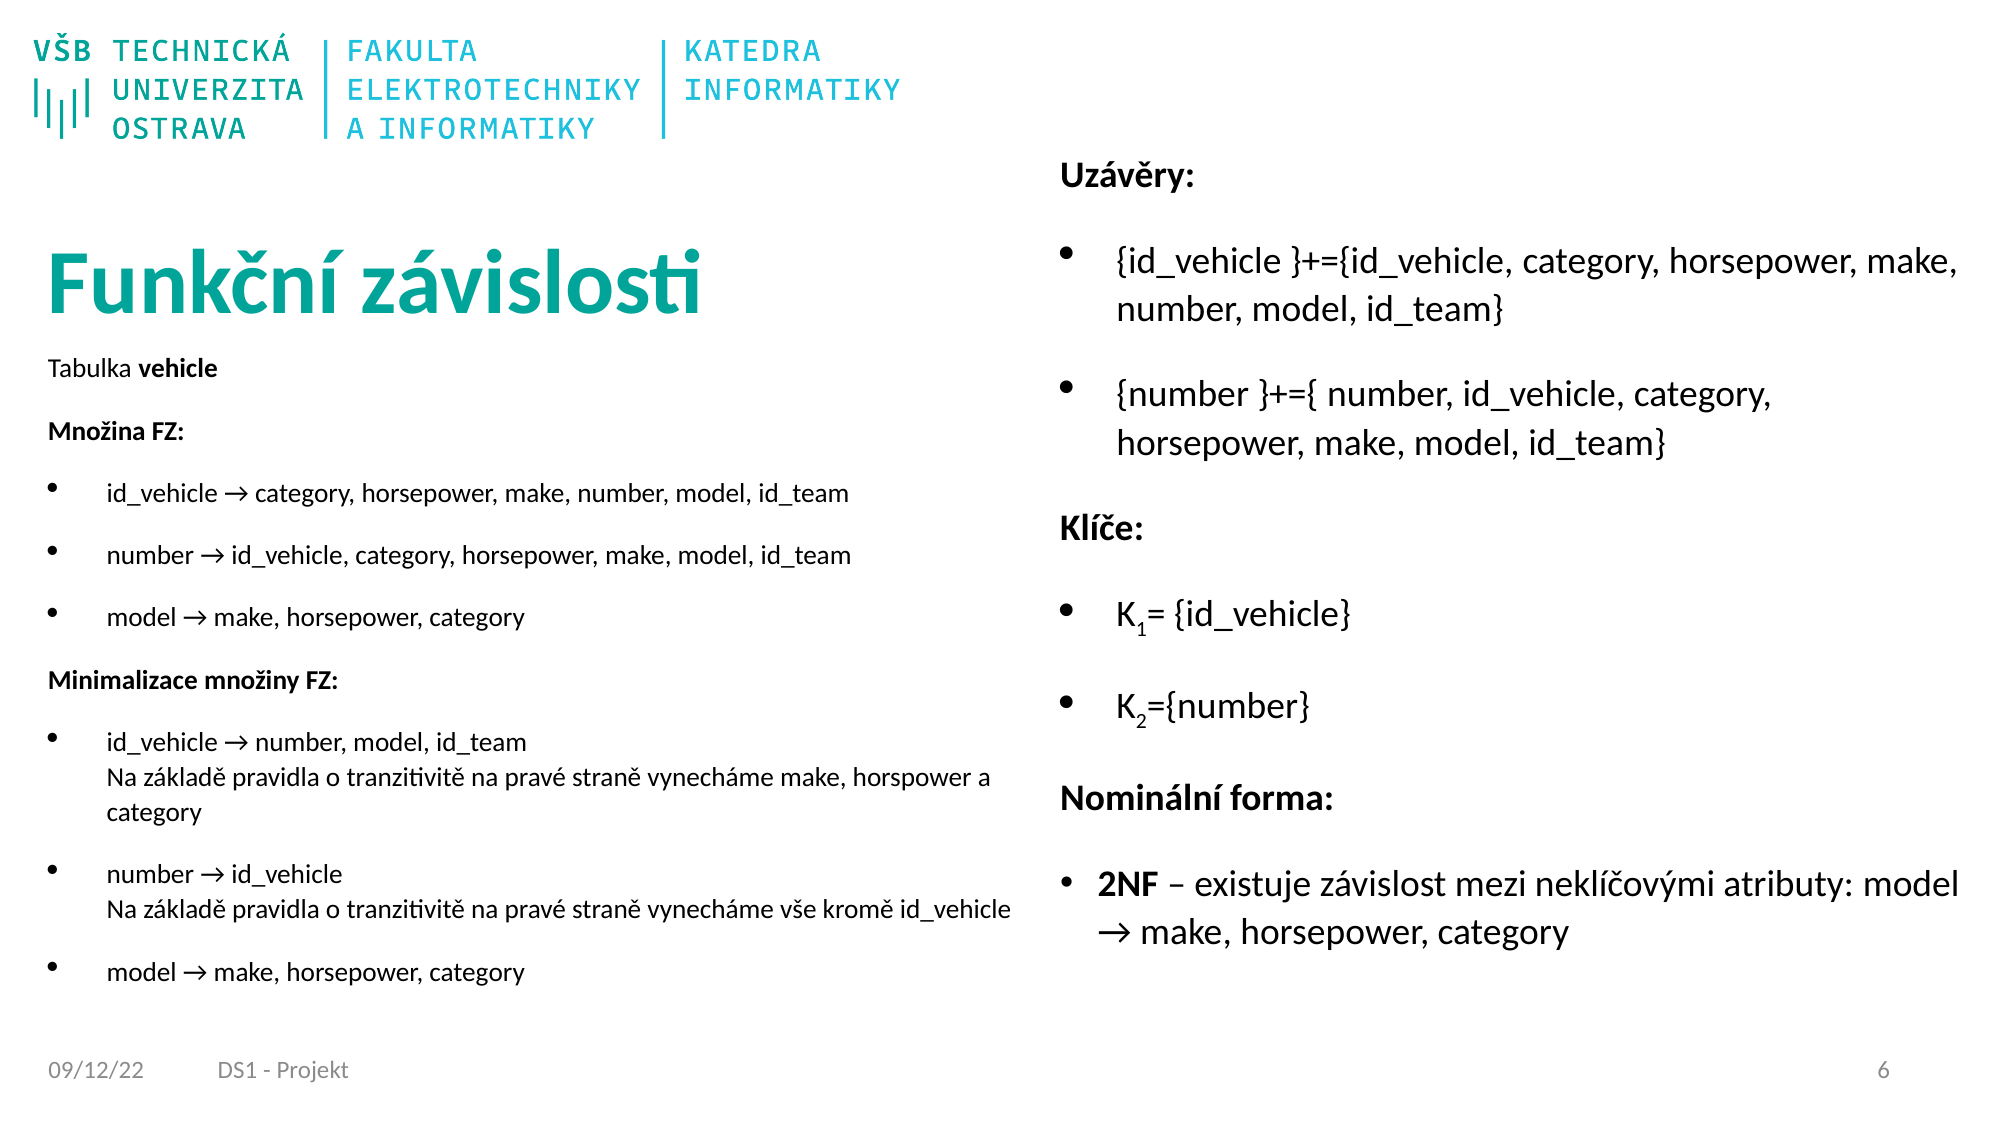

Uzávěry:
{id_vehicle }+={id_vehicle, category, horsepower, make, number, model, id_team}
{number }+={ number, id_vehicle, category, horsepower, make, model, id_team}
Klíče:
K1= {id_vehicle}
K2={number}
Nominální forma:
2NF – existuje závislost mezi neklíčovými atributy: model → make, horsepower, category

# Funkční závislosti
Tabulka vehicle
Množina FZ:
id_vehicle → category, horsepower, make, number, model, id_team
number → id_vehicle, category, horsepower, make, model, id_team
model → make, horsepower, category
Minimalizace množiny FZ:
id_vehicle → number, model, id_team
Na základě pravidla o tranzitivitě na pravé straně vynecháme make, horspower a category
number → id_vehicle
Na základě pravidla o tranzitivitě na pravé straně vynecháme vše kromě id_vehicle
model → make, horsepower, category
DS1 - Projekt
6
09/12/22